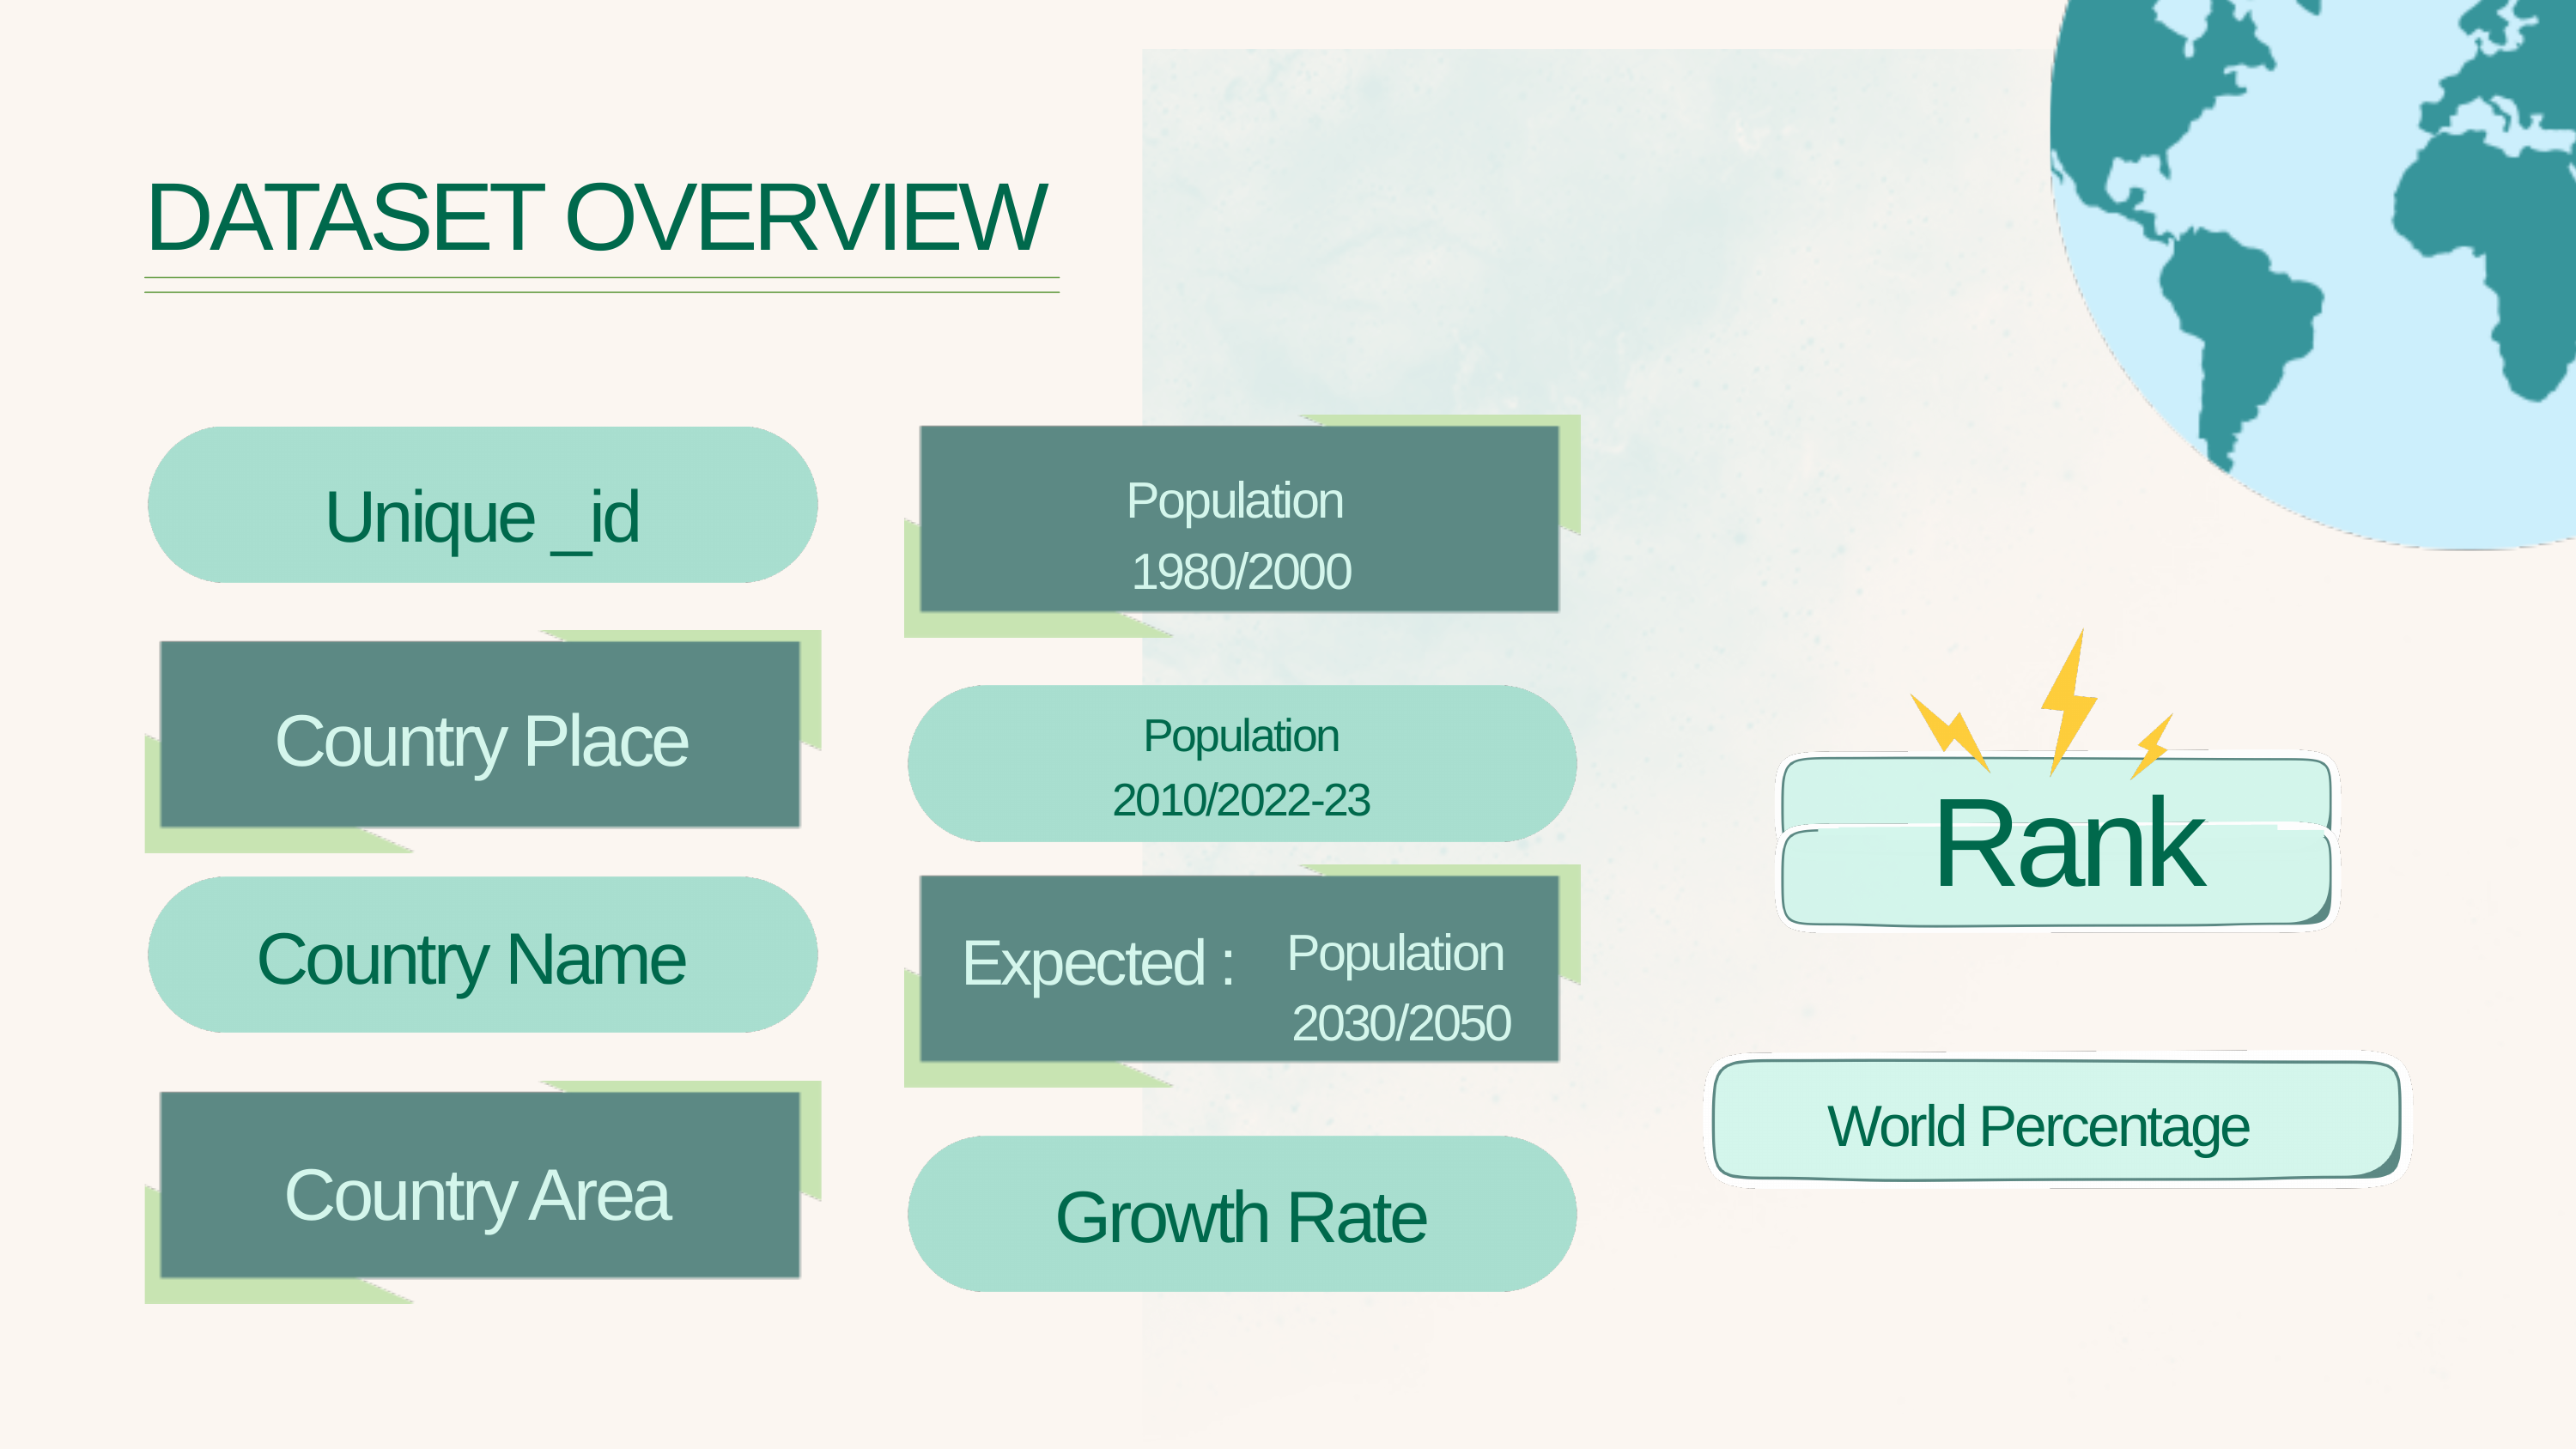

DATASET OVERVIEW

Unique _id
Population
1980/2000

Country Place
Population
2010/2022-23

Rank

Country Name
Expected :
Population
2030/2050

World Percentage
Country Area
Growth Rate